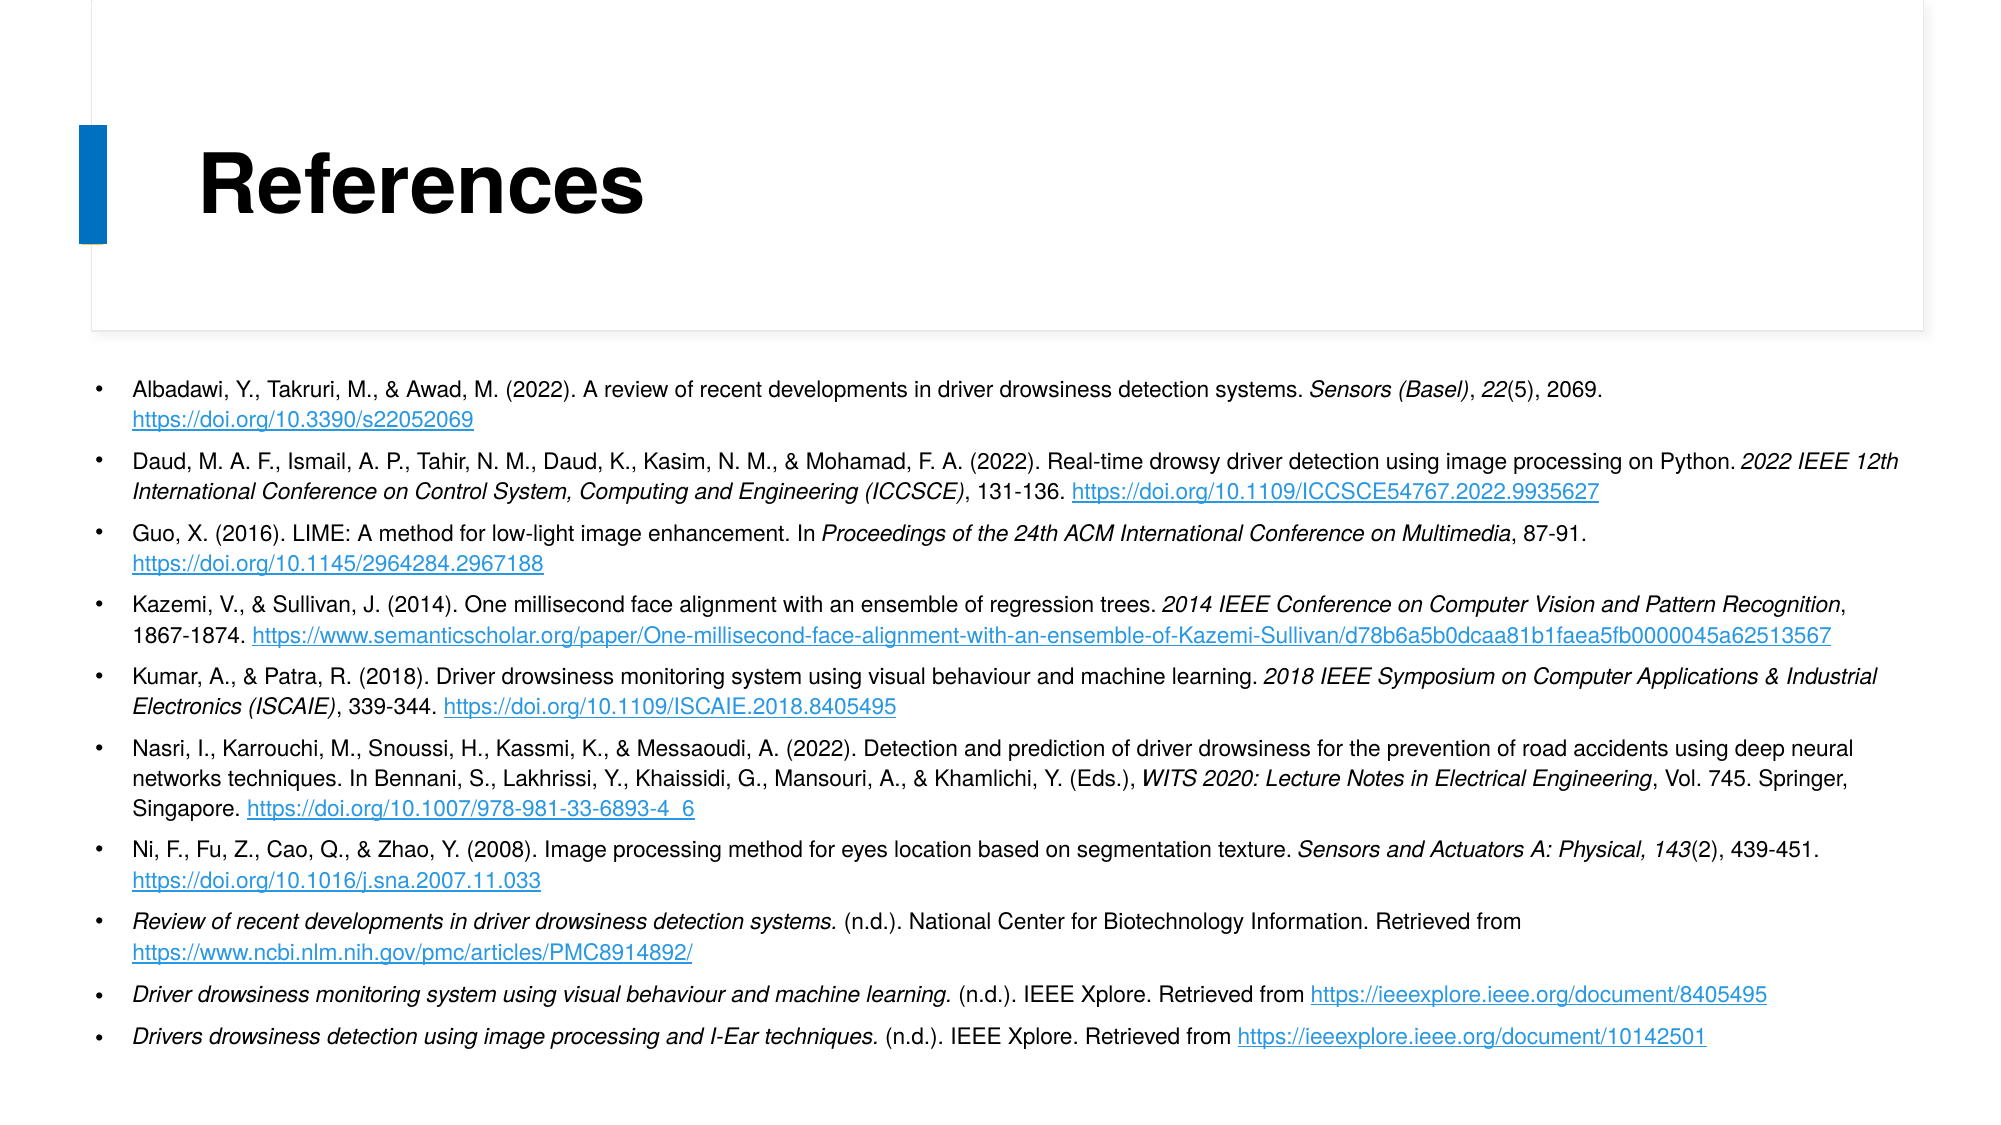

# References

Albadawi, Y., Takruri, M., & Awad, M. (2022). A review of recent developments in driver drowsiness detection systems. Sensors (Basel), 22(5), 2069. https://doi.org/10.3390/s22052069
Daud, M. A. F., Ismail, A. P., Tahir, N. M., Daud, K., Kasim, N. M., & Mohamad, F. A. (2022). Real-time drowsy driver detection using image processing on Python. 2022 IEEE 12th International Conference on Control System, Computing and Engineering (ICCSCE), 131-136. https://doi.org/10.1109/ICCSCE54767.2022.9935627
Guo, X. (2016). LIME: A method for low-light image enhancement. In Proceedings of the 24th ACM International Conference on Multimedia, 87-91. https://doi.org/10.1145/2964284.2967188
Kazemi, V., & Sullivan, J. (2014). One millisecond face alignment with an ensemble of regression trees. 2014 IEEE Conference on Computer Vision and Pattern Recognition, 1867-1874. https://www.semanticscholar.org/paper/One-millisecond-face-alignment-with-an-ensemble-of-Kazemi-Sullivan/d78b6a5b0dcaa81b1faea5fb0000045a62513567
Kumar, A., & Patra, R. (2018). Driver drowsiness monitoring system using visual behaviour and machine learning. 2018 IEEE Symposium on Computer Applications & Industrial Electronics (ISCAIE), 339-344. https://doi.org/10.1109/ISCAIE.2018.8405495
Nasri, I., Karrouchi, M., Snoussi, H., Kassmi, K., & Messaoudi, A. (2022). Detection and prediction of driver drowsiness for the prevention of road accidents using deep neural networks techniques. In Bennani, S., Lakhrissi, Y., Khaissidi, G., Mansouri, A., & Khamlichi, Y. (Eds.), WITS 2020: Lecture Notes in Electrical Engineering, Vol. 745. Springer, Singapore. https://doi.org/10.1007/978-981-33-6893-4_6
Ni, F., Fu, Z., Cao, Q., & Zhao, Y. (2008). Image processing method for eyes location based on segmentation texture. Sensors and Actuators A: Physical, 143(2), 439-451. https://doi.org/10.1016/j.sna.2007.11.033
Review of recent developments in driver drowsiness detection systems. (n.d.). National Center for Biotechnology Information. Retrieved from https://www.ncbi.nlm.nih.gov/pmc/articles/PMC8914892/
Driver drowsiness monitoring system using visual behaviour and machine learning. (n.d.). IEEE Xplore. Retrieved from https://ieeexplore.ieee.org/document/8405495
Drivers drowsiness detection using image processing and I-Ear techniques. (n.d.). IEEE Xplore. Retrieved from https://ieeexplore.ieee.org/document/10142501